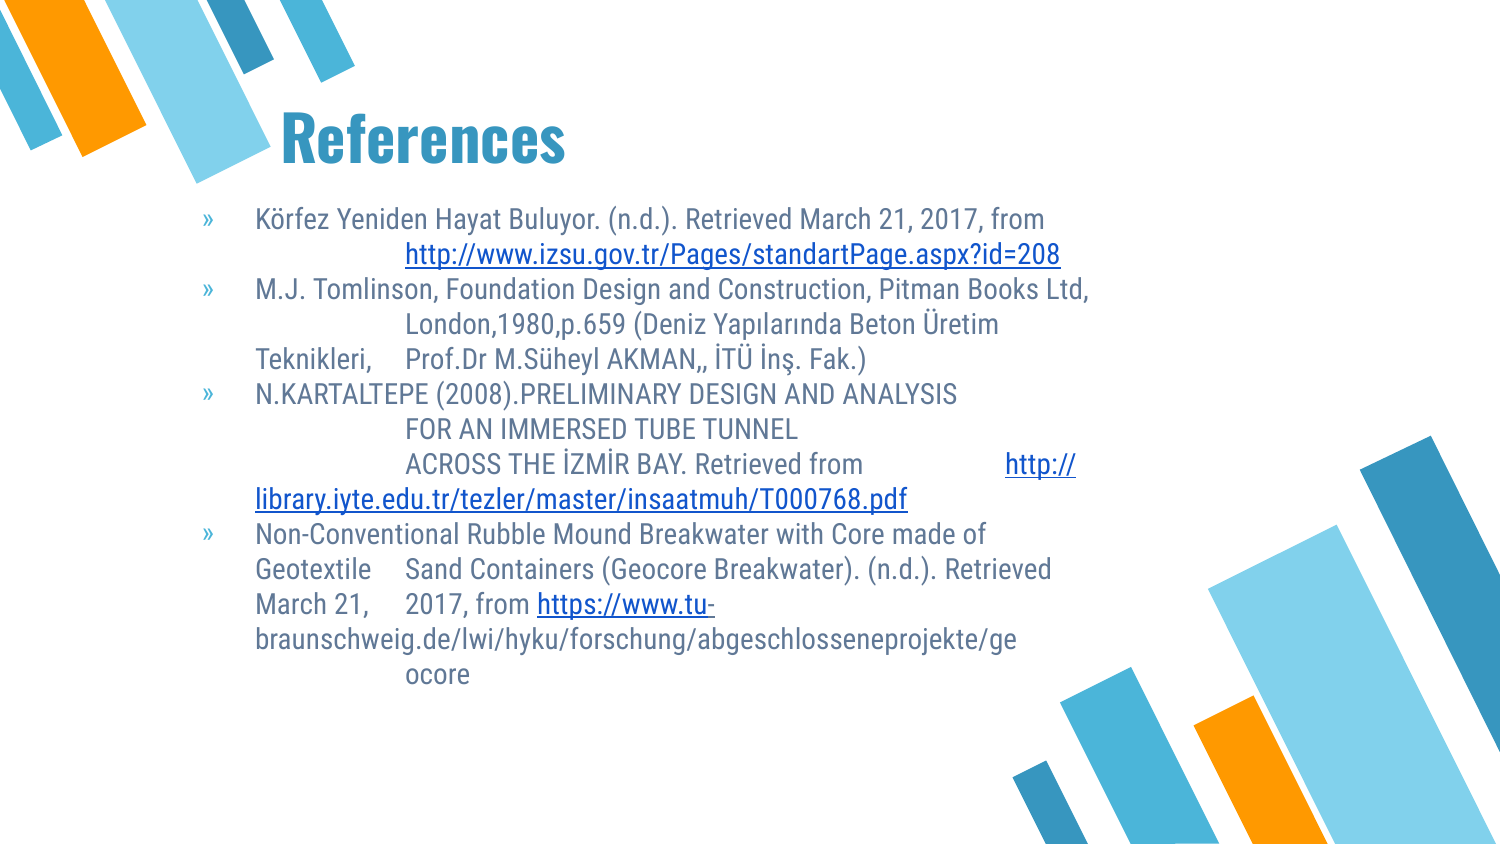

# References
Körfez Yeniden Hayat Buluyor. (n.d.). Retrieved March 21, 2017, from 	http://www.izsu.gov.tr/Pages/standartPage.aspx?id=208
M.J. Tomlinson, Foundation Design and Construction, Pitman Books Ltd, 	London,1980,p.659 (Deniz Yapılarında Beton Üretim Teknikleri, 	Prof.Dr M.Süheyl AKMAN,, İTÜ İnş. Fak.)
N.KARTALTEPE (2008).PRELIMINARY DESIGN AND ANALYSIS
	FOR AN IMMERSED TUBE TUNNEL
	ACROSS THE İZMİR BAY. Retrieved from 	http://library.iyte.edu.tr/tezler/master/insaatmuh/T000768.pdf
Non-Conventional Rubble Mound Breakwater with Core made of Geotextile 	Sand Containers (Geocore Breakwater). (n.d.). Retrieved March 21, 	2017, from https://www.tu-	braunschweig.de/lwi/hyku/forschung/abgeschlosseneprojekte/ge	ocore